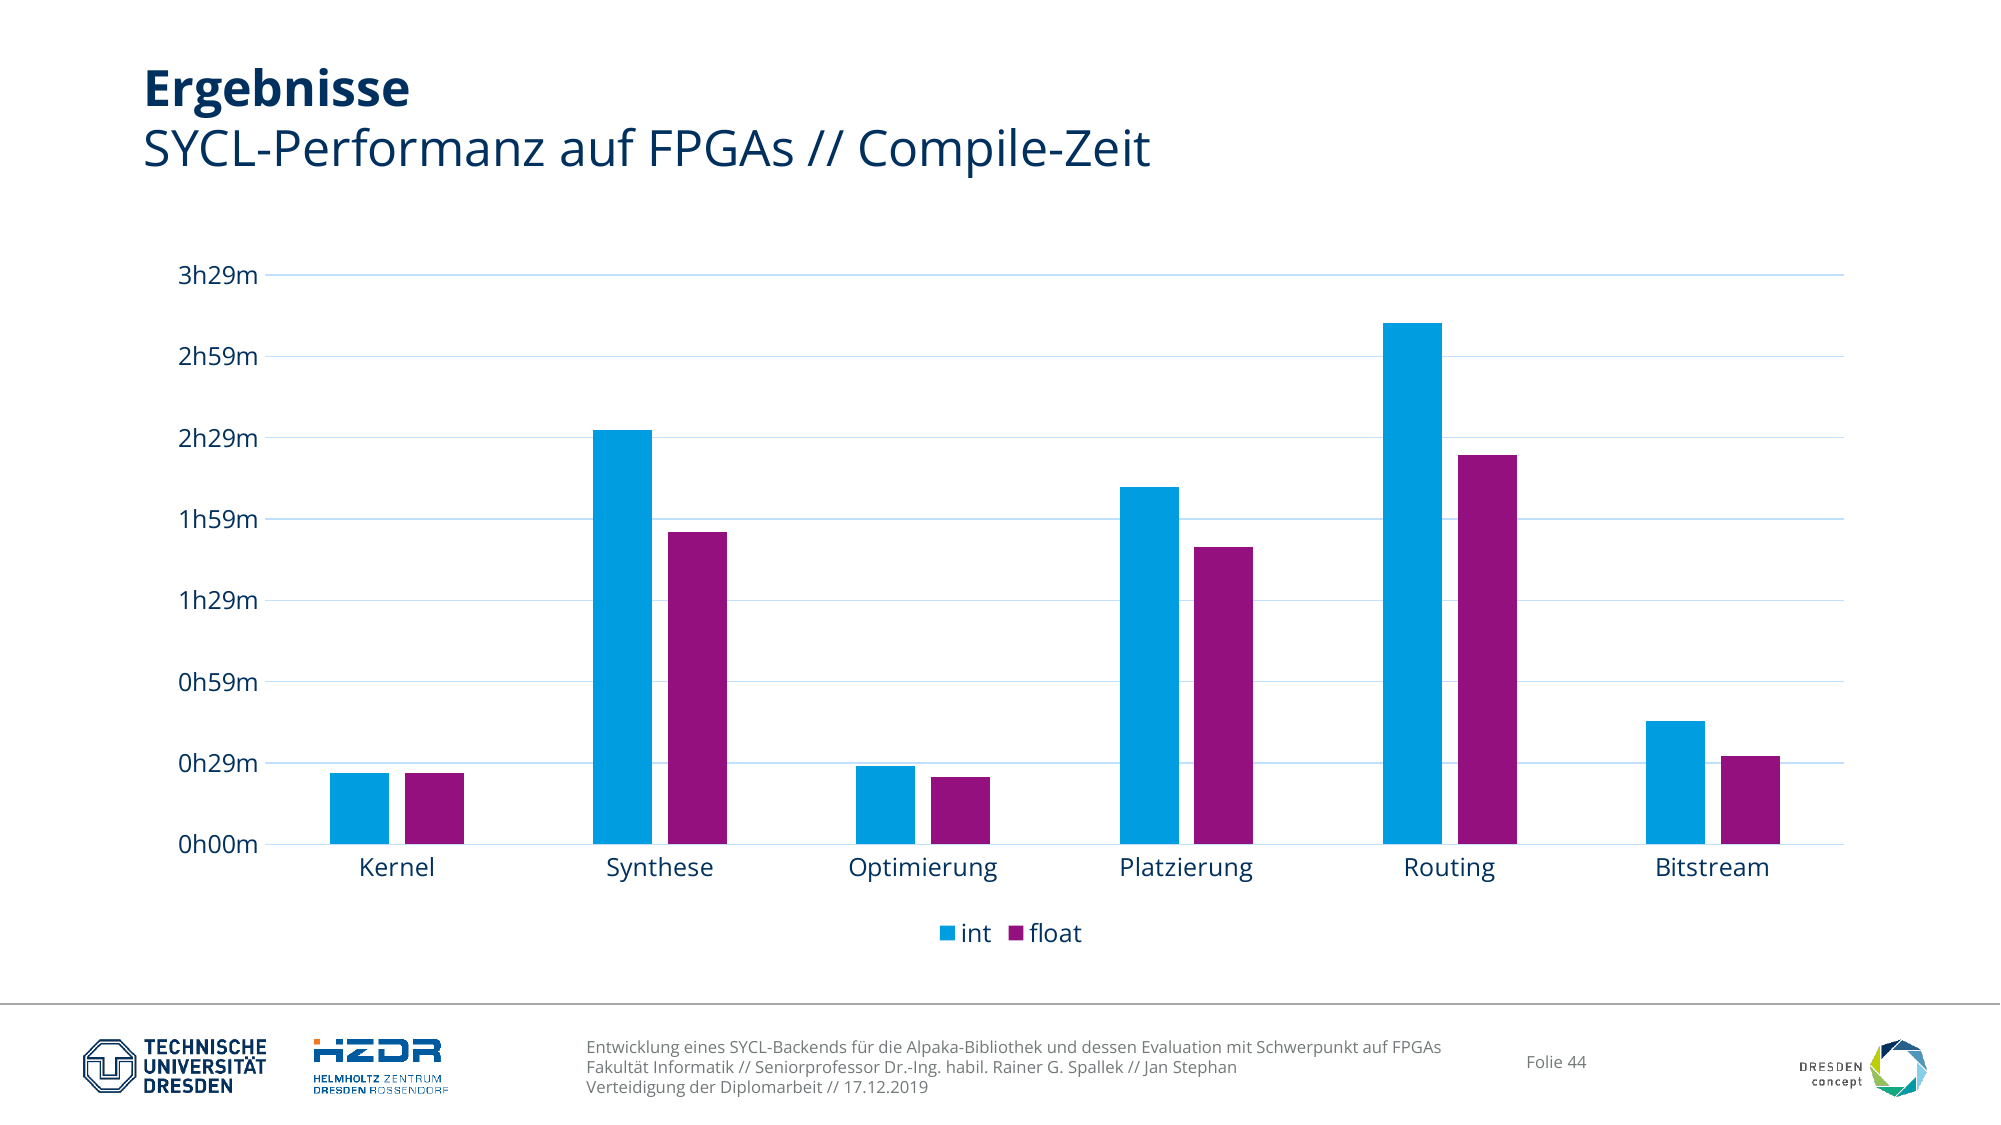

# Ergebnisse SYCL-Performanz auf FPGAs // Compile-Zeit

### Chart

| Category | int | float |
|---|---|---|
| Kernel | 0.01826388888888889 | 0.0182175925925926 |
| Synthese | 0.106111111111111 | 0.0799305555555556 |
| Optimierung | 0.0200810185185185 | 0.0171412037037037 |
| Platzierung | 0.0914583333333333 | 0.0762731481481481 |
| Routing | 0.13355324074074 | 0.0997685185185185 |
| Bitstream | 0.0315856481481481 | 0.0227546296296296 |